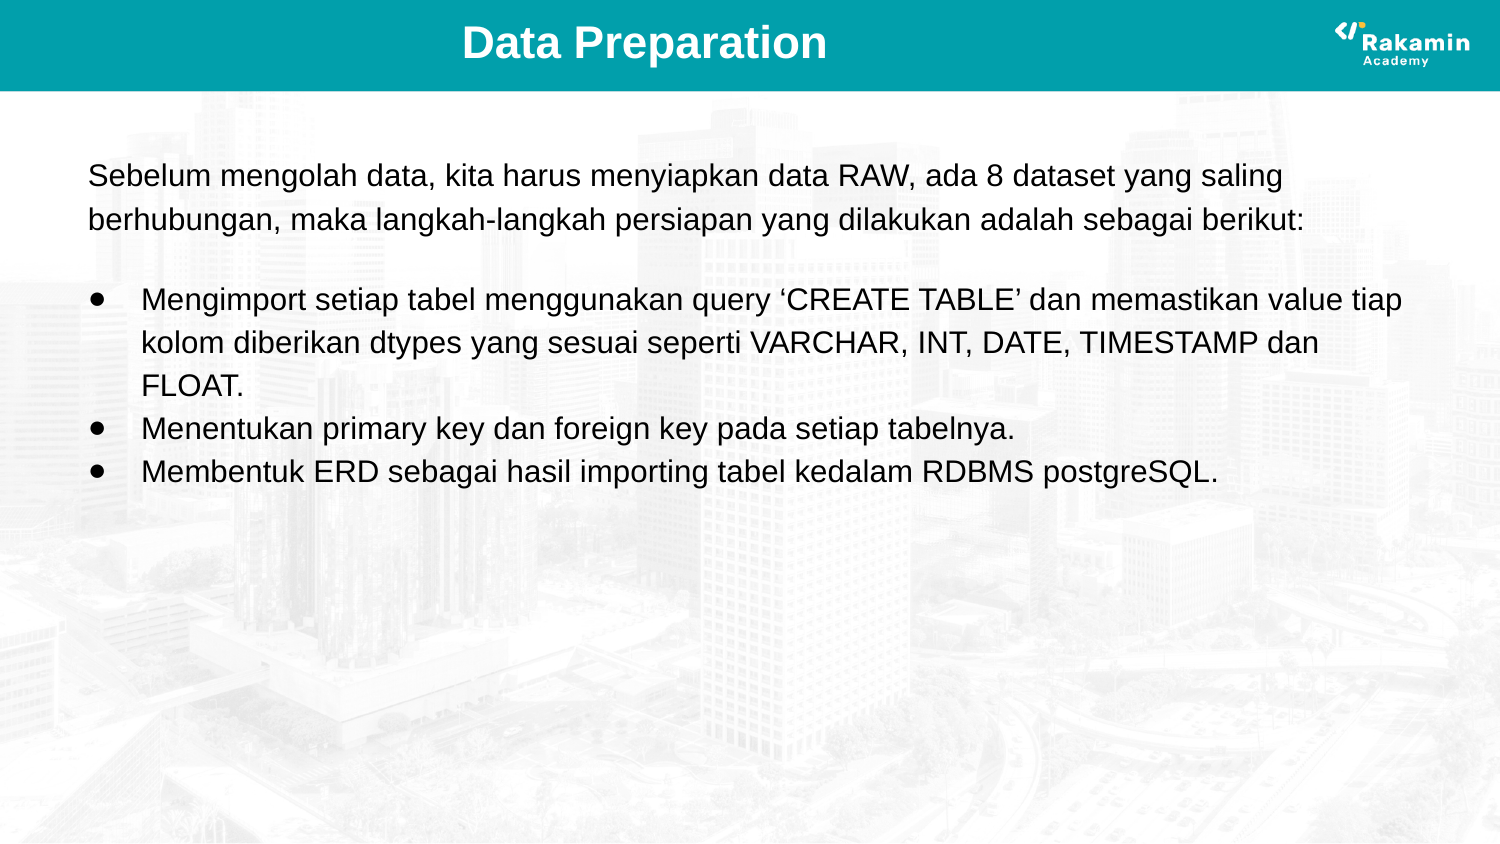

# Data Preparation
Sebelum mengolah data, kita harus menyiapkan data RAW, ada 8 dataset yang saling berhubungan, maka langkah-langkah persiapan yang dilakukan adalah sebagai berikut:
Mengimport setiap tabel menggunakan query ‘CREATE TABLE’ dan memastikan value tiap kolom diberikan dtypes yang sesuai seperti VARCHAR, INT, DATE, TIMESTAMP dan FLOAT.
Menentukan primary key dan foreign key pada setiap tabelnya.
Membentuk ERD sebagai hasil importing tabel kedalam RDBMS postgreSQL.